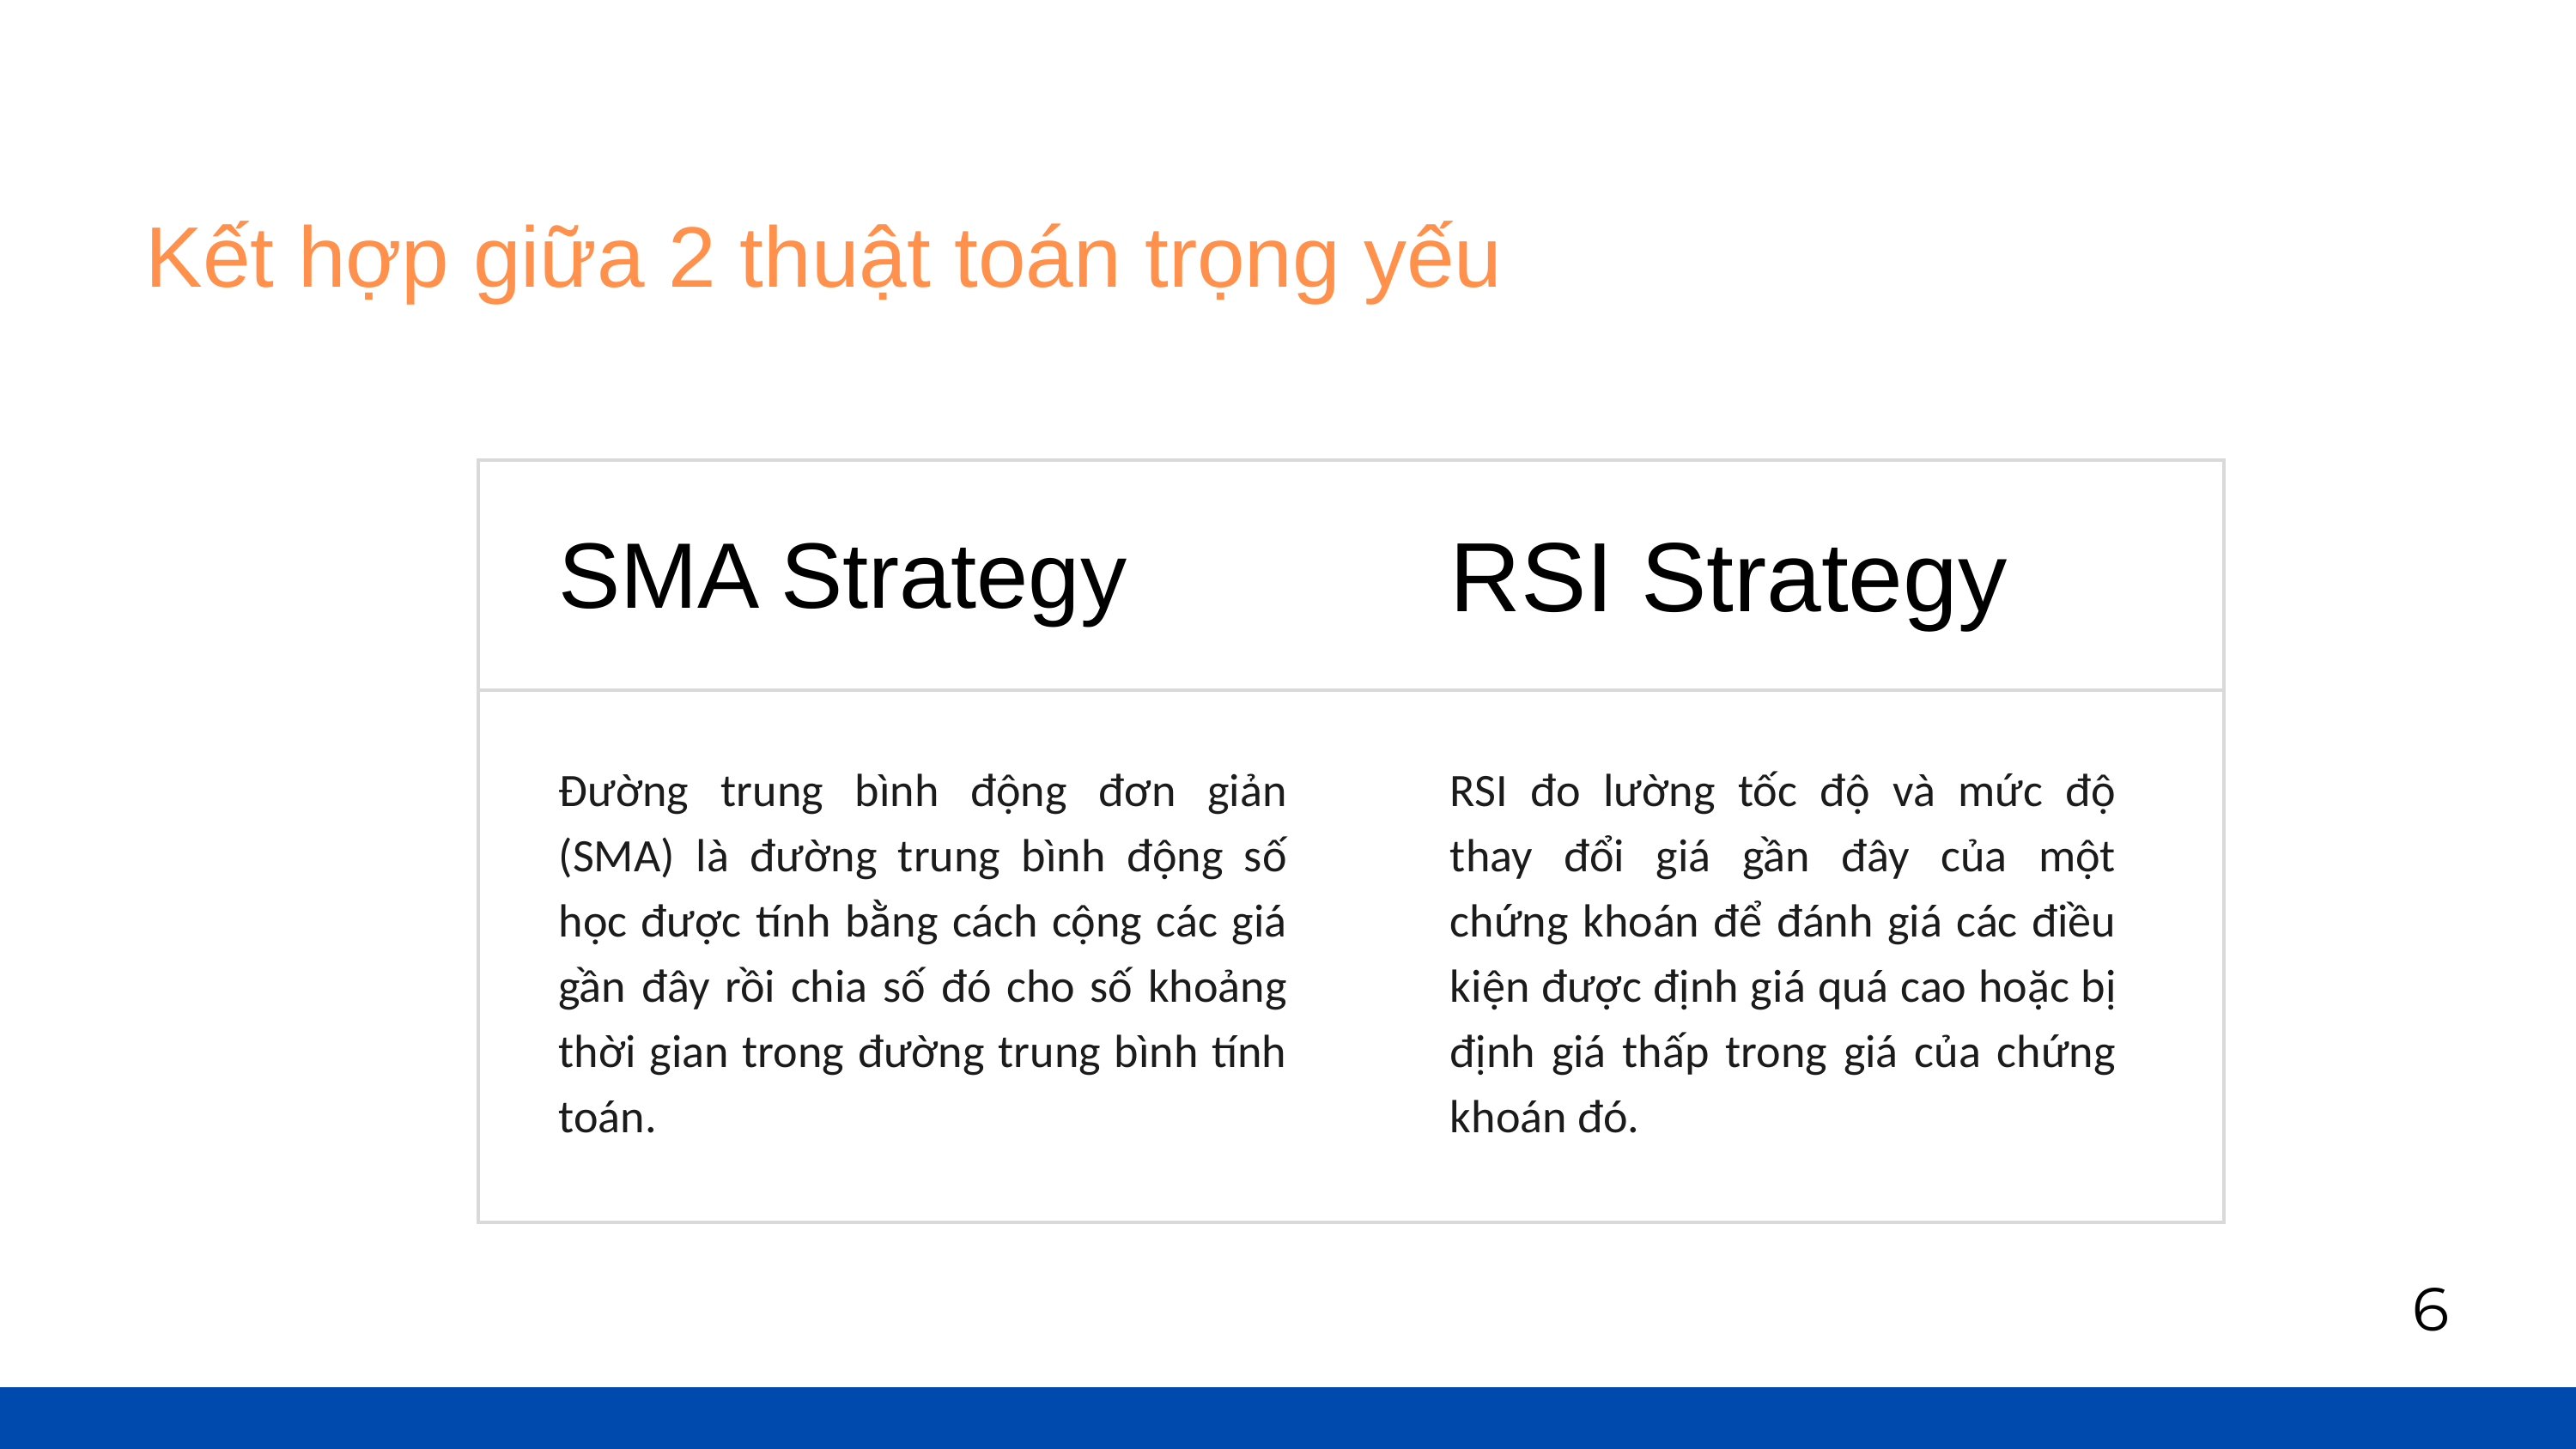

Kết hợp giữa 2 thuật toán trọng yếu
|  |
| --- |
|  |
RSI Strategy
SMA Strategy
Đường trung bình động đơn giản (SMA) là đường trung bình động số học được tính bằng cách cộng các giá gần đây rồi chia số đó cho số khoảng thời gian trong đường trung bình tính toán.
RSI đo lường tốc độ và mức độ thay đổi giá gần đây của một chứng khoán để đánh giá các điều kiện được định giá quá cao hoặc bị định giá thấp trong giá của chứng khoán đó.
6